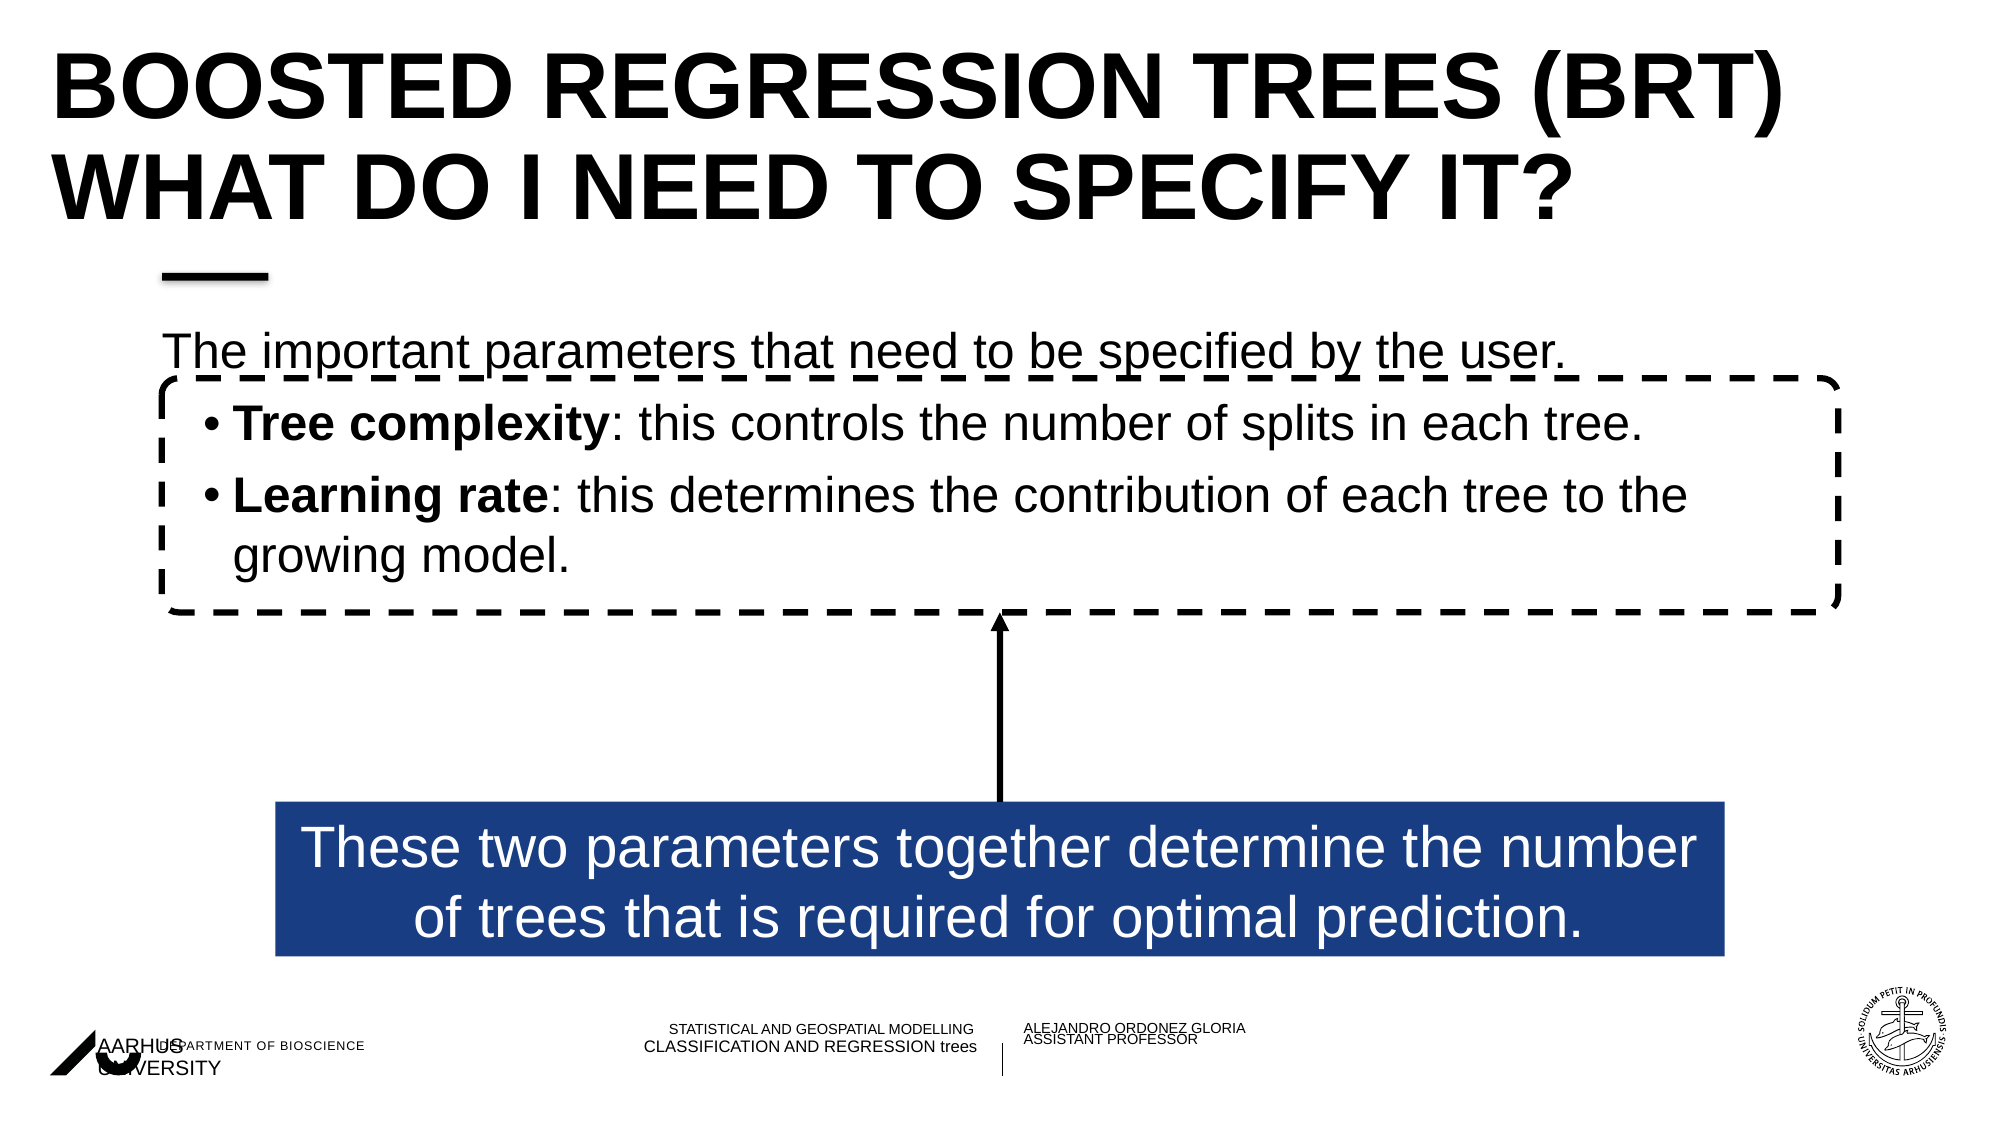

# Boosted regression trees (BRT) What Do I Need to specify IT?
The important parameters that need to be specified by the user.
Tree complexity: this controls the number of splits in each tree.
Learning rate: this determines the contribution of each tree to the growing model.

These two parameters together determine the number of trees that is required for optimal prediction.
08/11/202227/08/2018